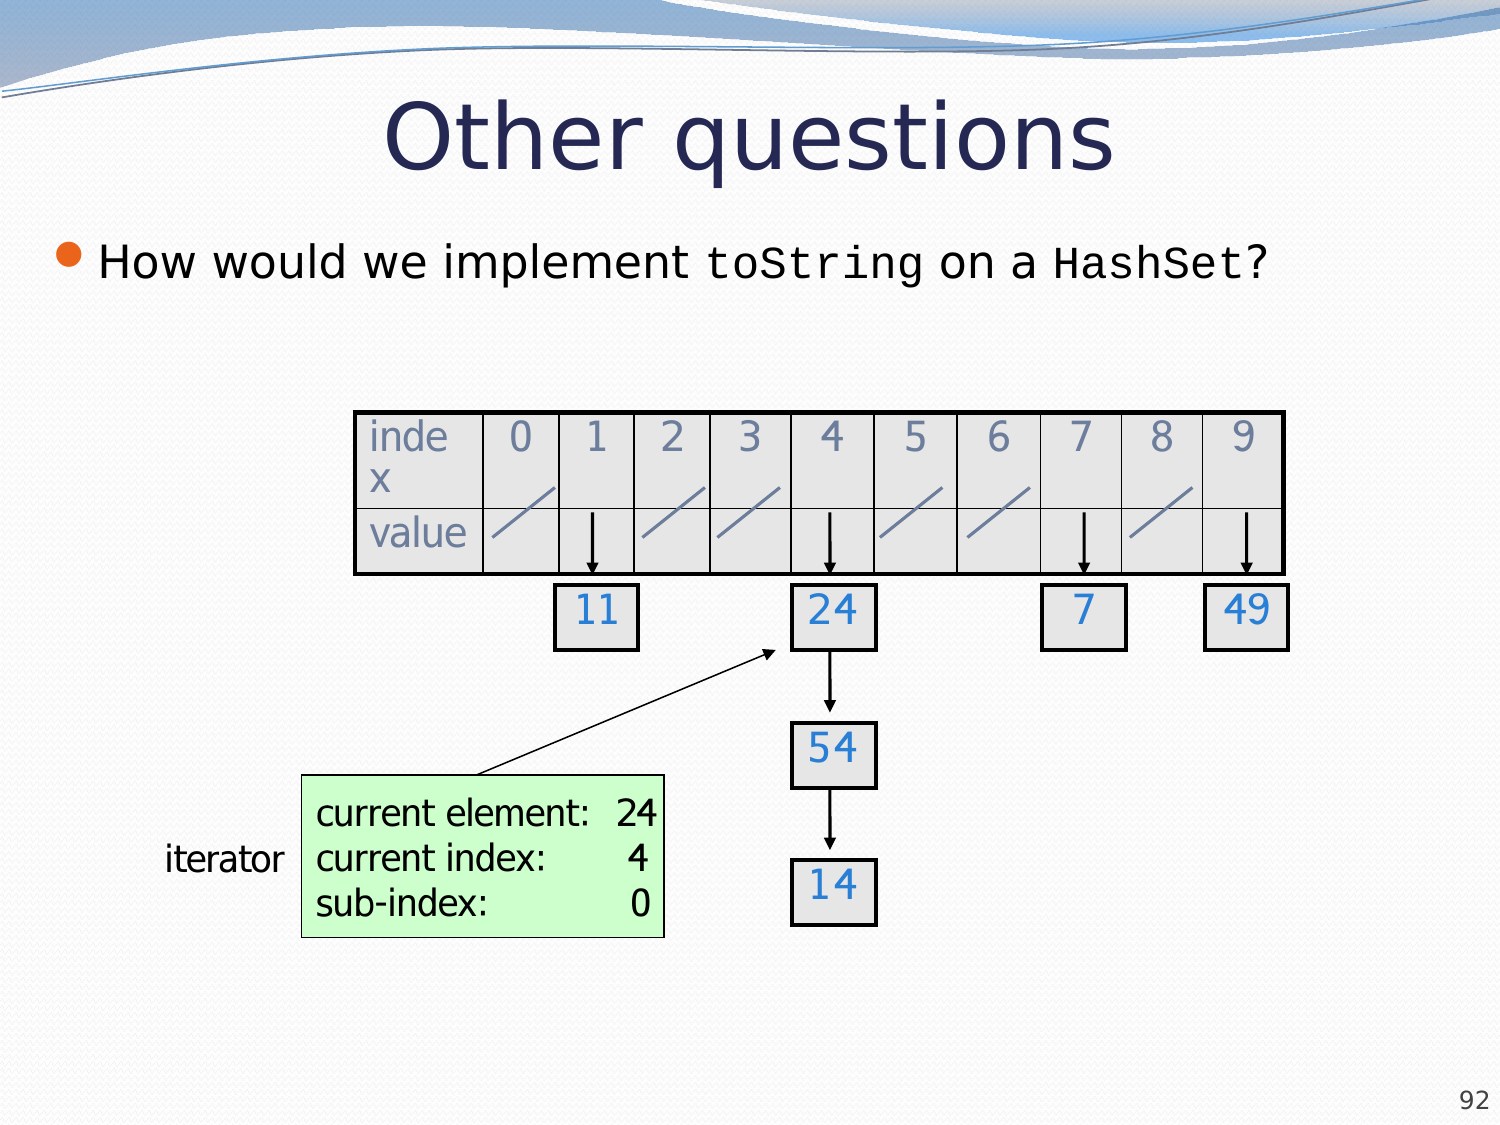

# Other questions
How would we implement toString on a HashSet?
| index | 0 | 1 | 2 | 3 | 4 | 5 | 6 | 7 | 8 | 9 |
| --- | --- | --- | --- | --- | --- | --- | --- | --- | --- | --- |
| value |  |  |  |  |  |  |  |  |  |  |

| 11 |
| --- |
| 24 |
| --- |
| 7 |
| --- |
| 49 |
| --- |

current element:	24
current index:	 4
sub-index:            0
iterator

| 54 |
| --- |

| 14 |
| --- |